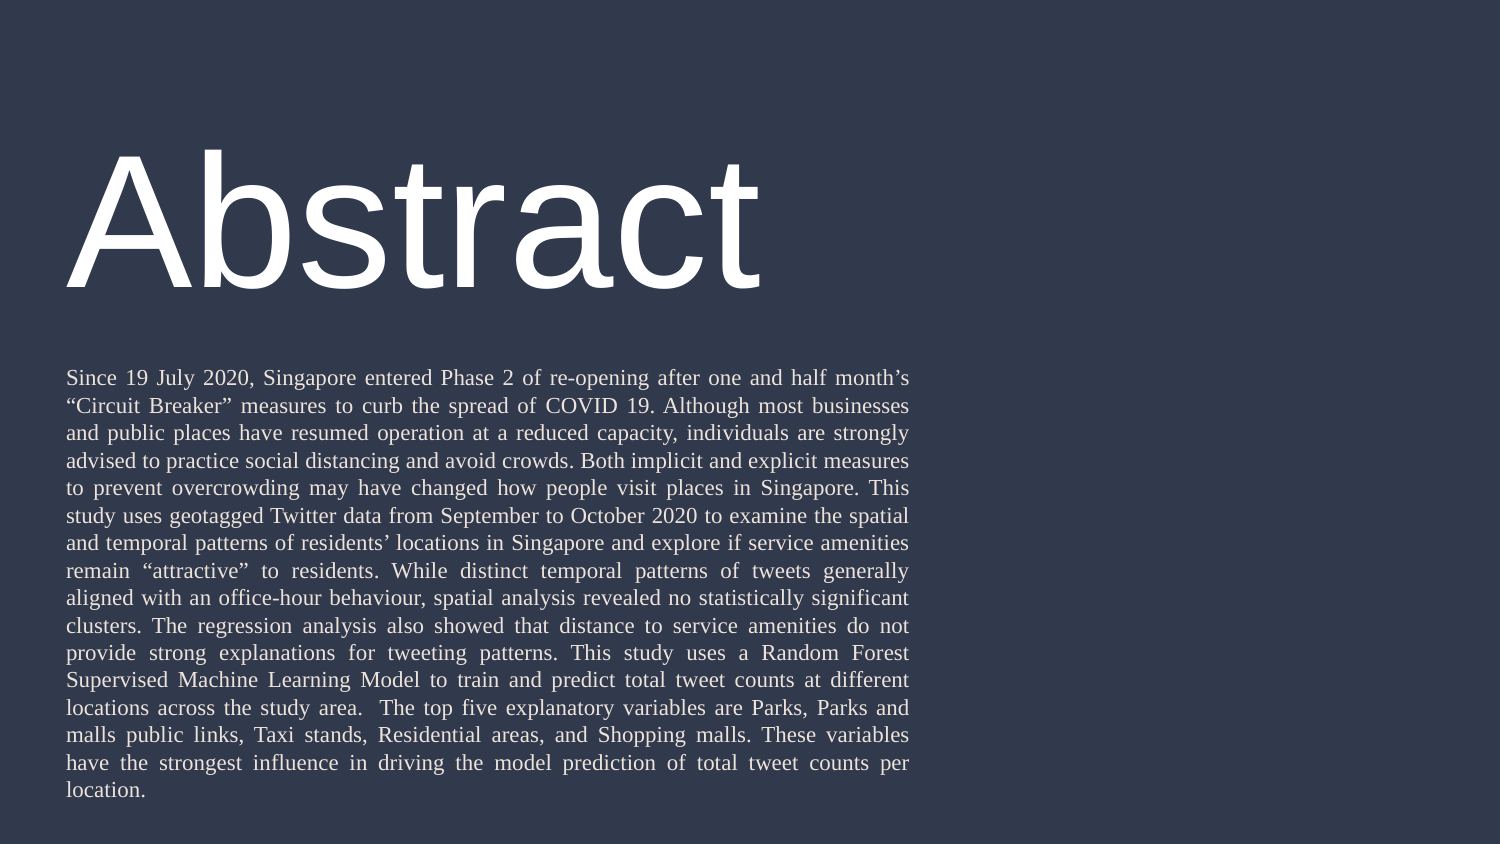

# Abstract
Since 19 July 2020, Singapore entered Phase 2 of re-opening after one and half month’s “Circuit Breaker” measures to curb the spread of COVID 19. Although most businesses and public places have resumed operation at a reduced capacity, individuals are strongly advised to practice social distancing and avoid crowds. Both implicit and explicit measures to prevent overcrowding may have changed how people visit places in Singapore. This study uses geotagged Twitter data from September to October 2020 to examine the spatial and temporal patterns of residents’ locations in Singapore and explore if service amenities remain “attractive” to residents. While distinct temporal patterns of tweets generally aligned with an office-hour behaviour, spatial analysis revealed no statistically significant clusters. The regression analysis also showed that distance to service amenities do not provide strong explanations for tweeting patterns. This study uses a Random Forest Supervised Machine Learning Model to train and predict total tweet counts at different locations across the study area.  The top five explanatory variables are Parks, Parks and malls public links, Taxi stands, Residential areas, and Shopping malls. These variables have the strongest influence in driving the model prediction of total tweet counts per location.